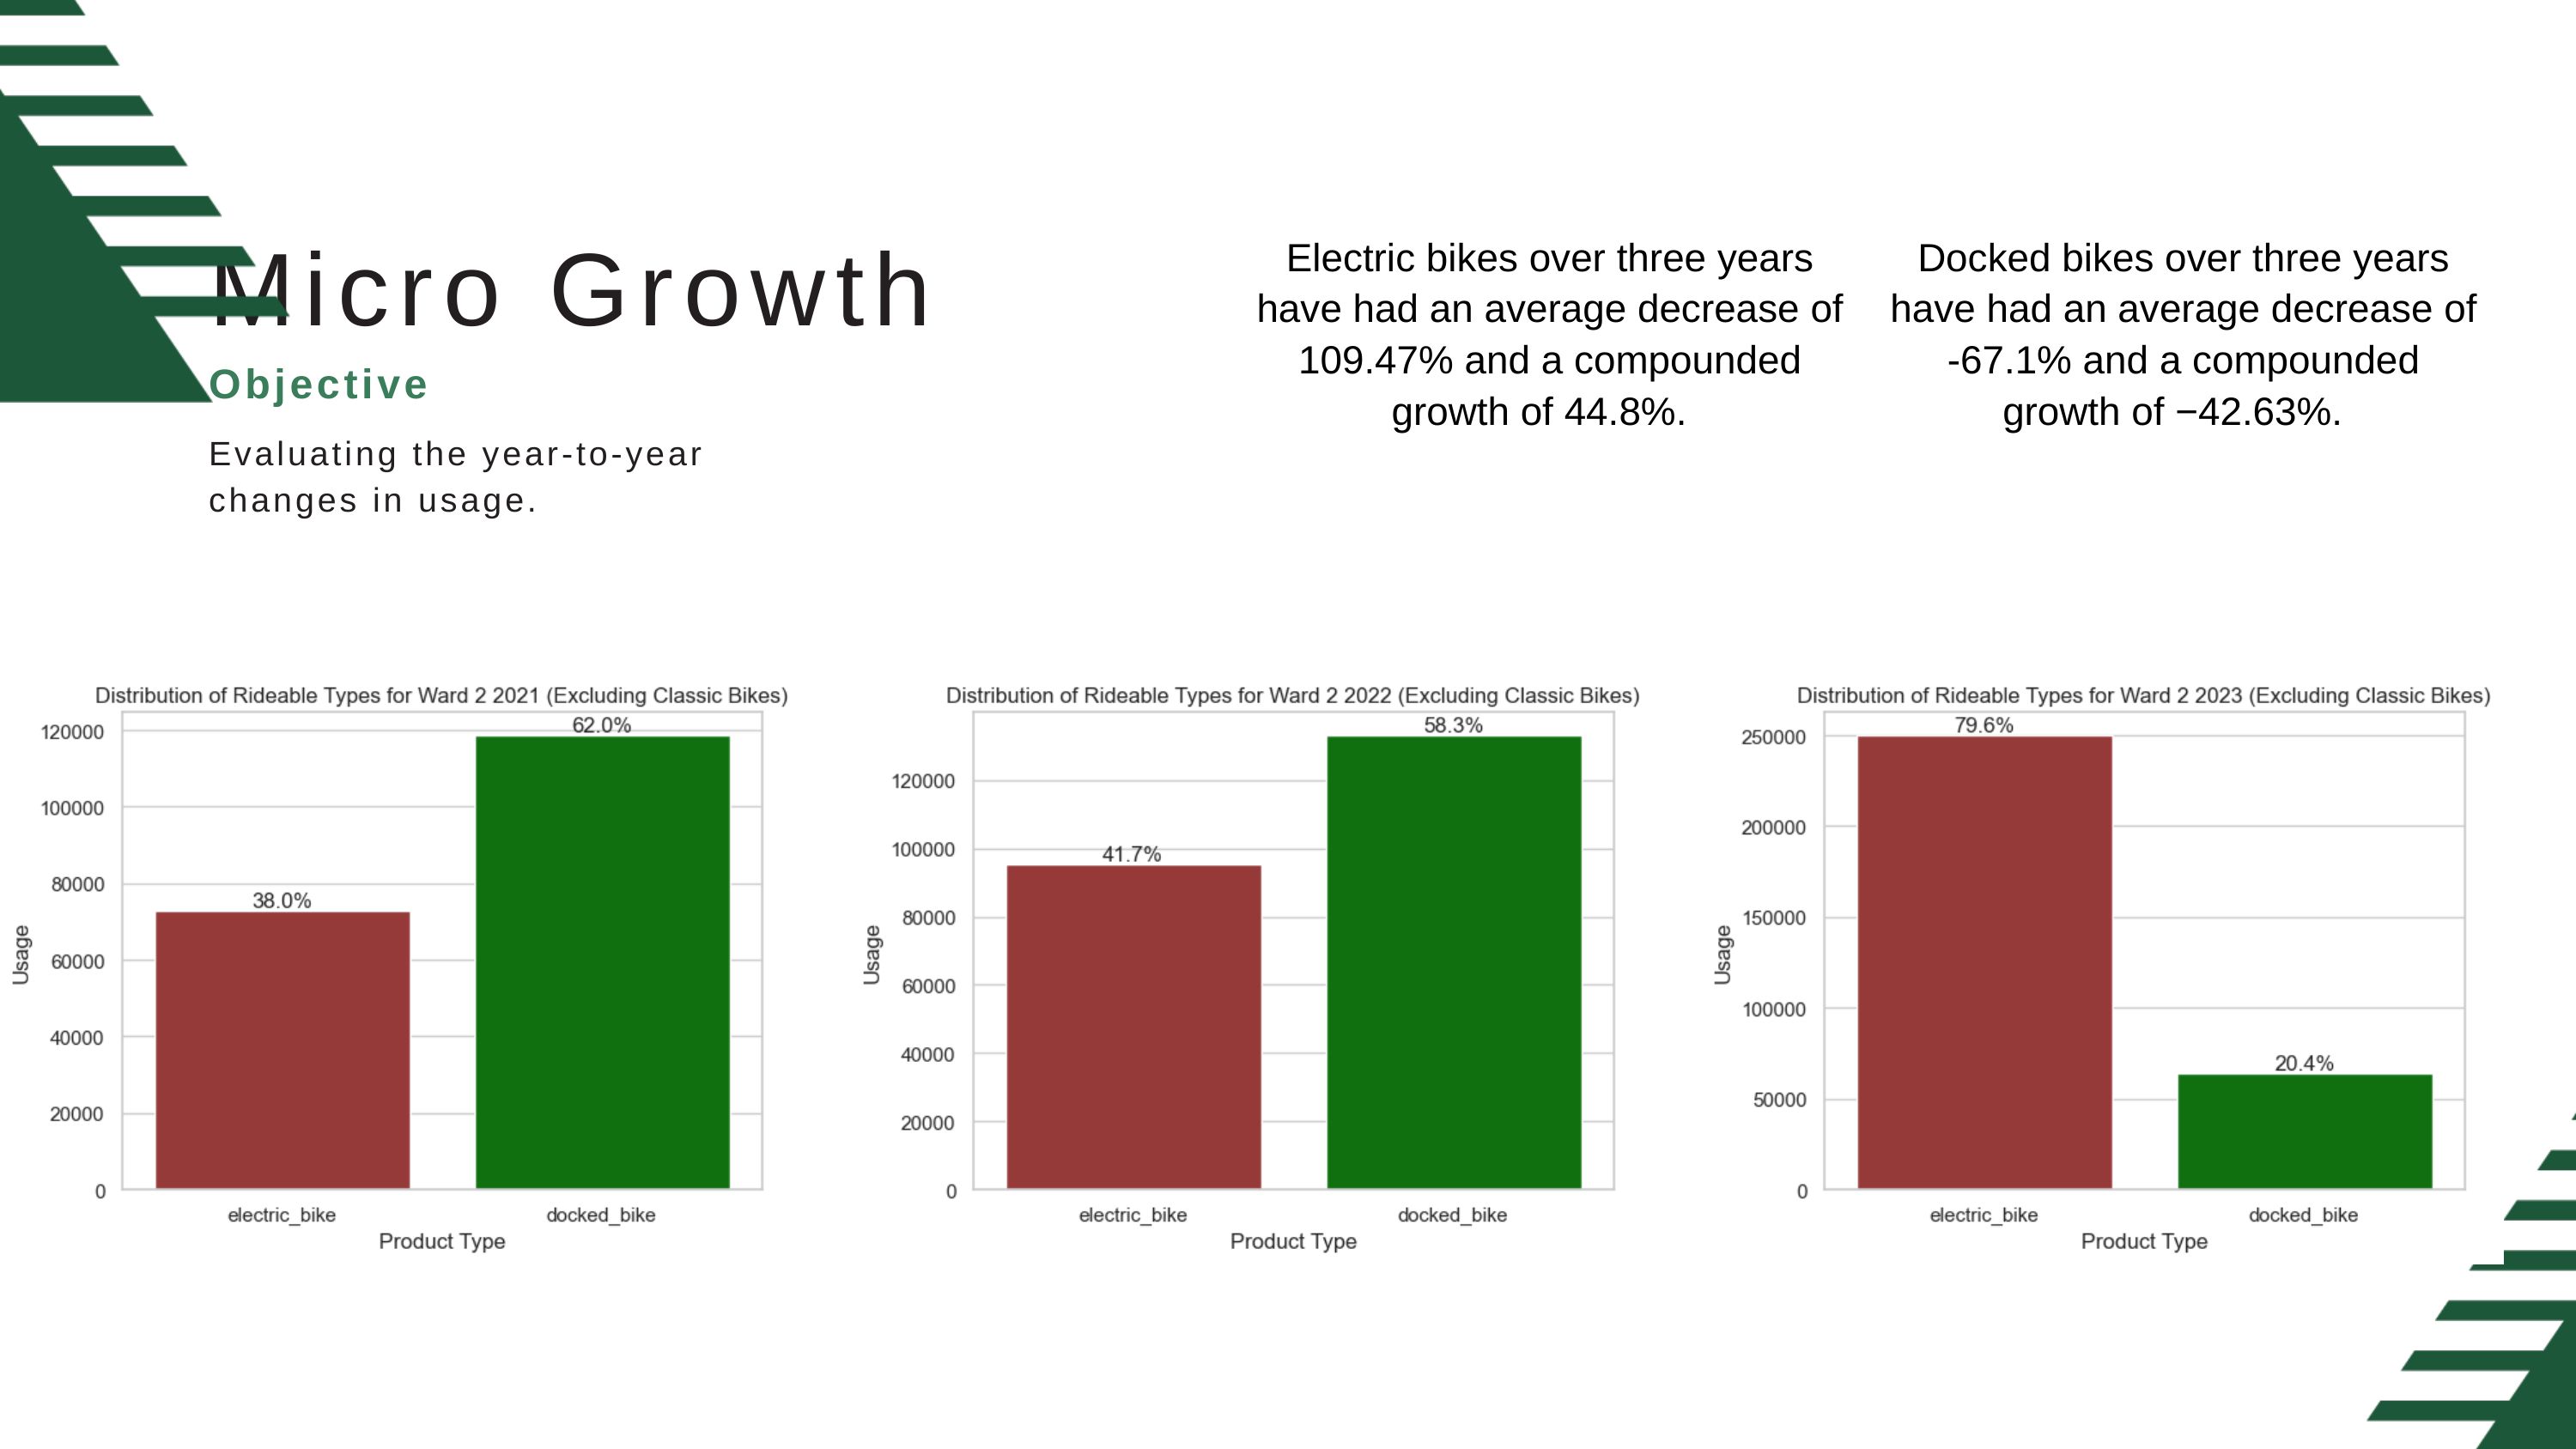

Micro Growth
Electric bikes over three years have had an average decrease of 109.47% and a compounded growth of 44.8%.
Docked bikes over three years have had an average decrease of -67.1% and a compounded growth of −42.63%.
Objective
Evaluating the year-to-year changes in usage.